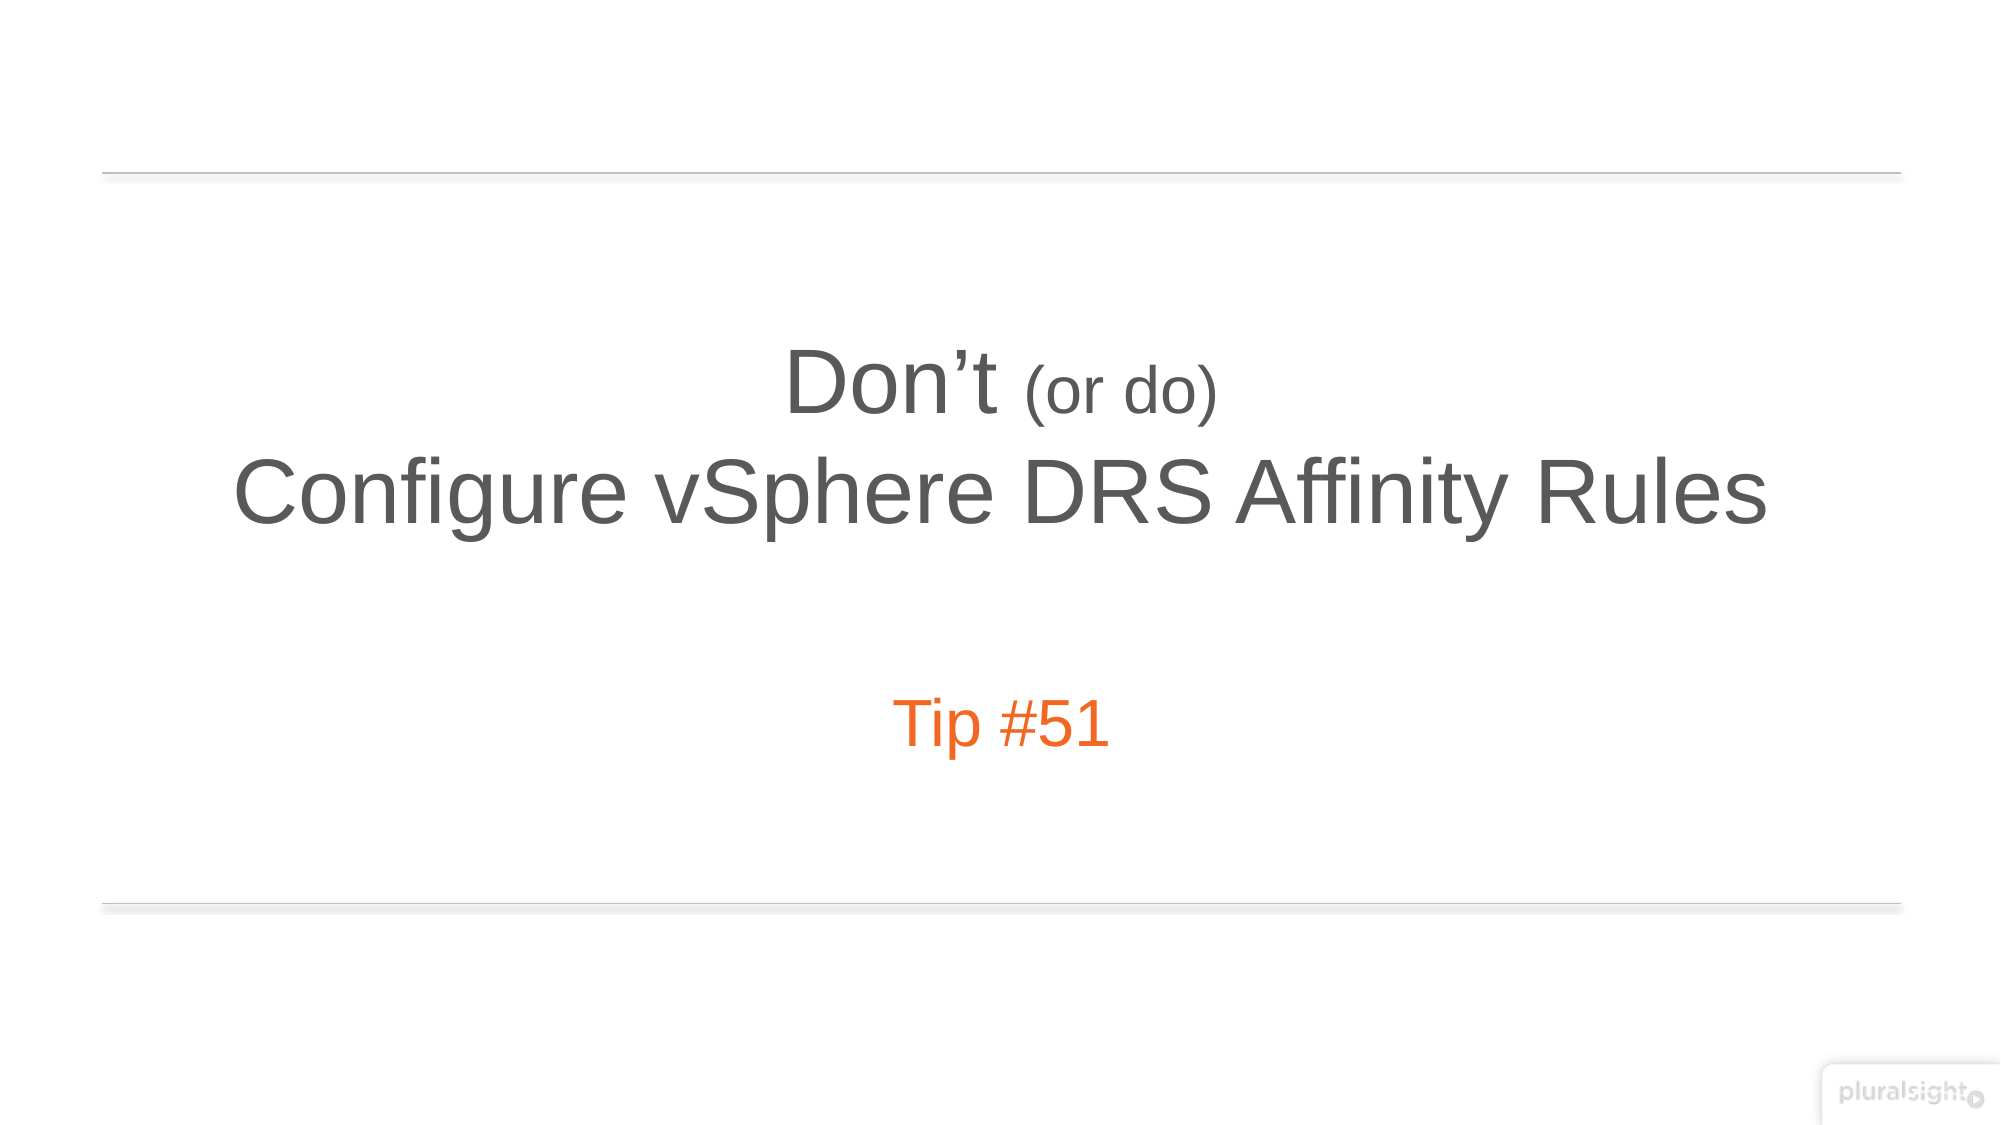

Don’t (or do)
Configure vSphere DRS Affinity Rules

Tip #51